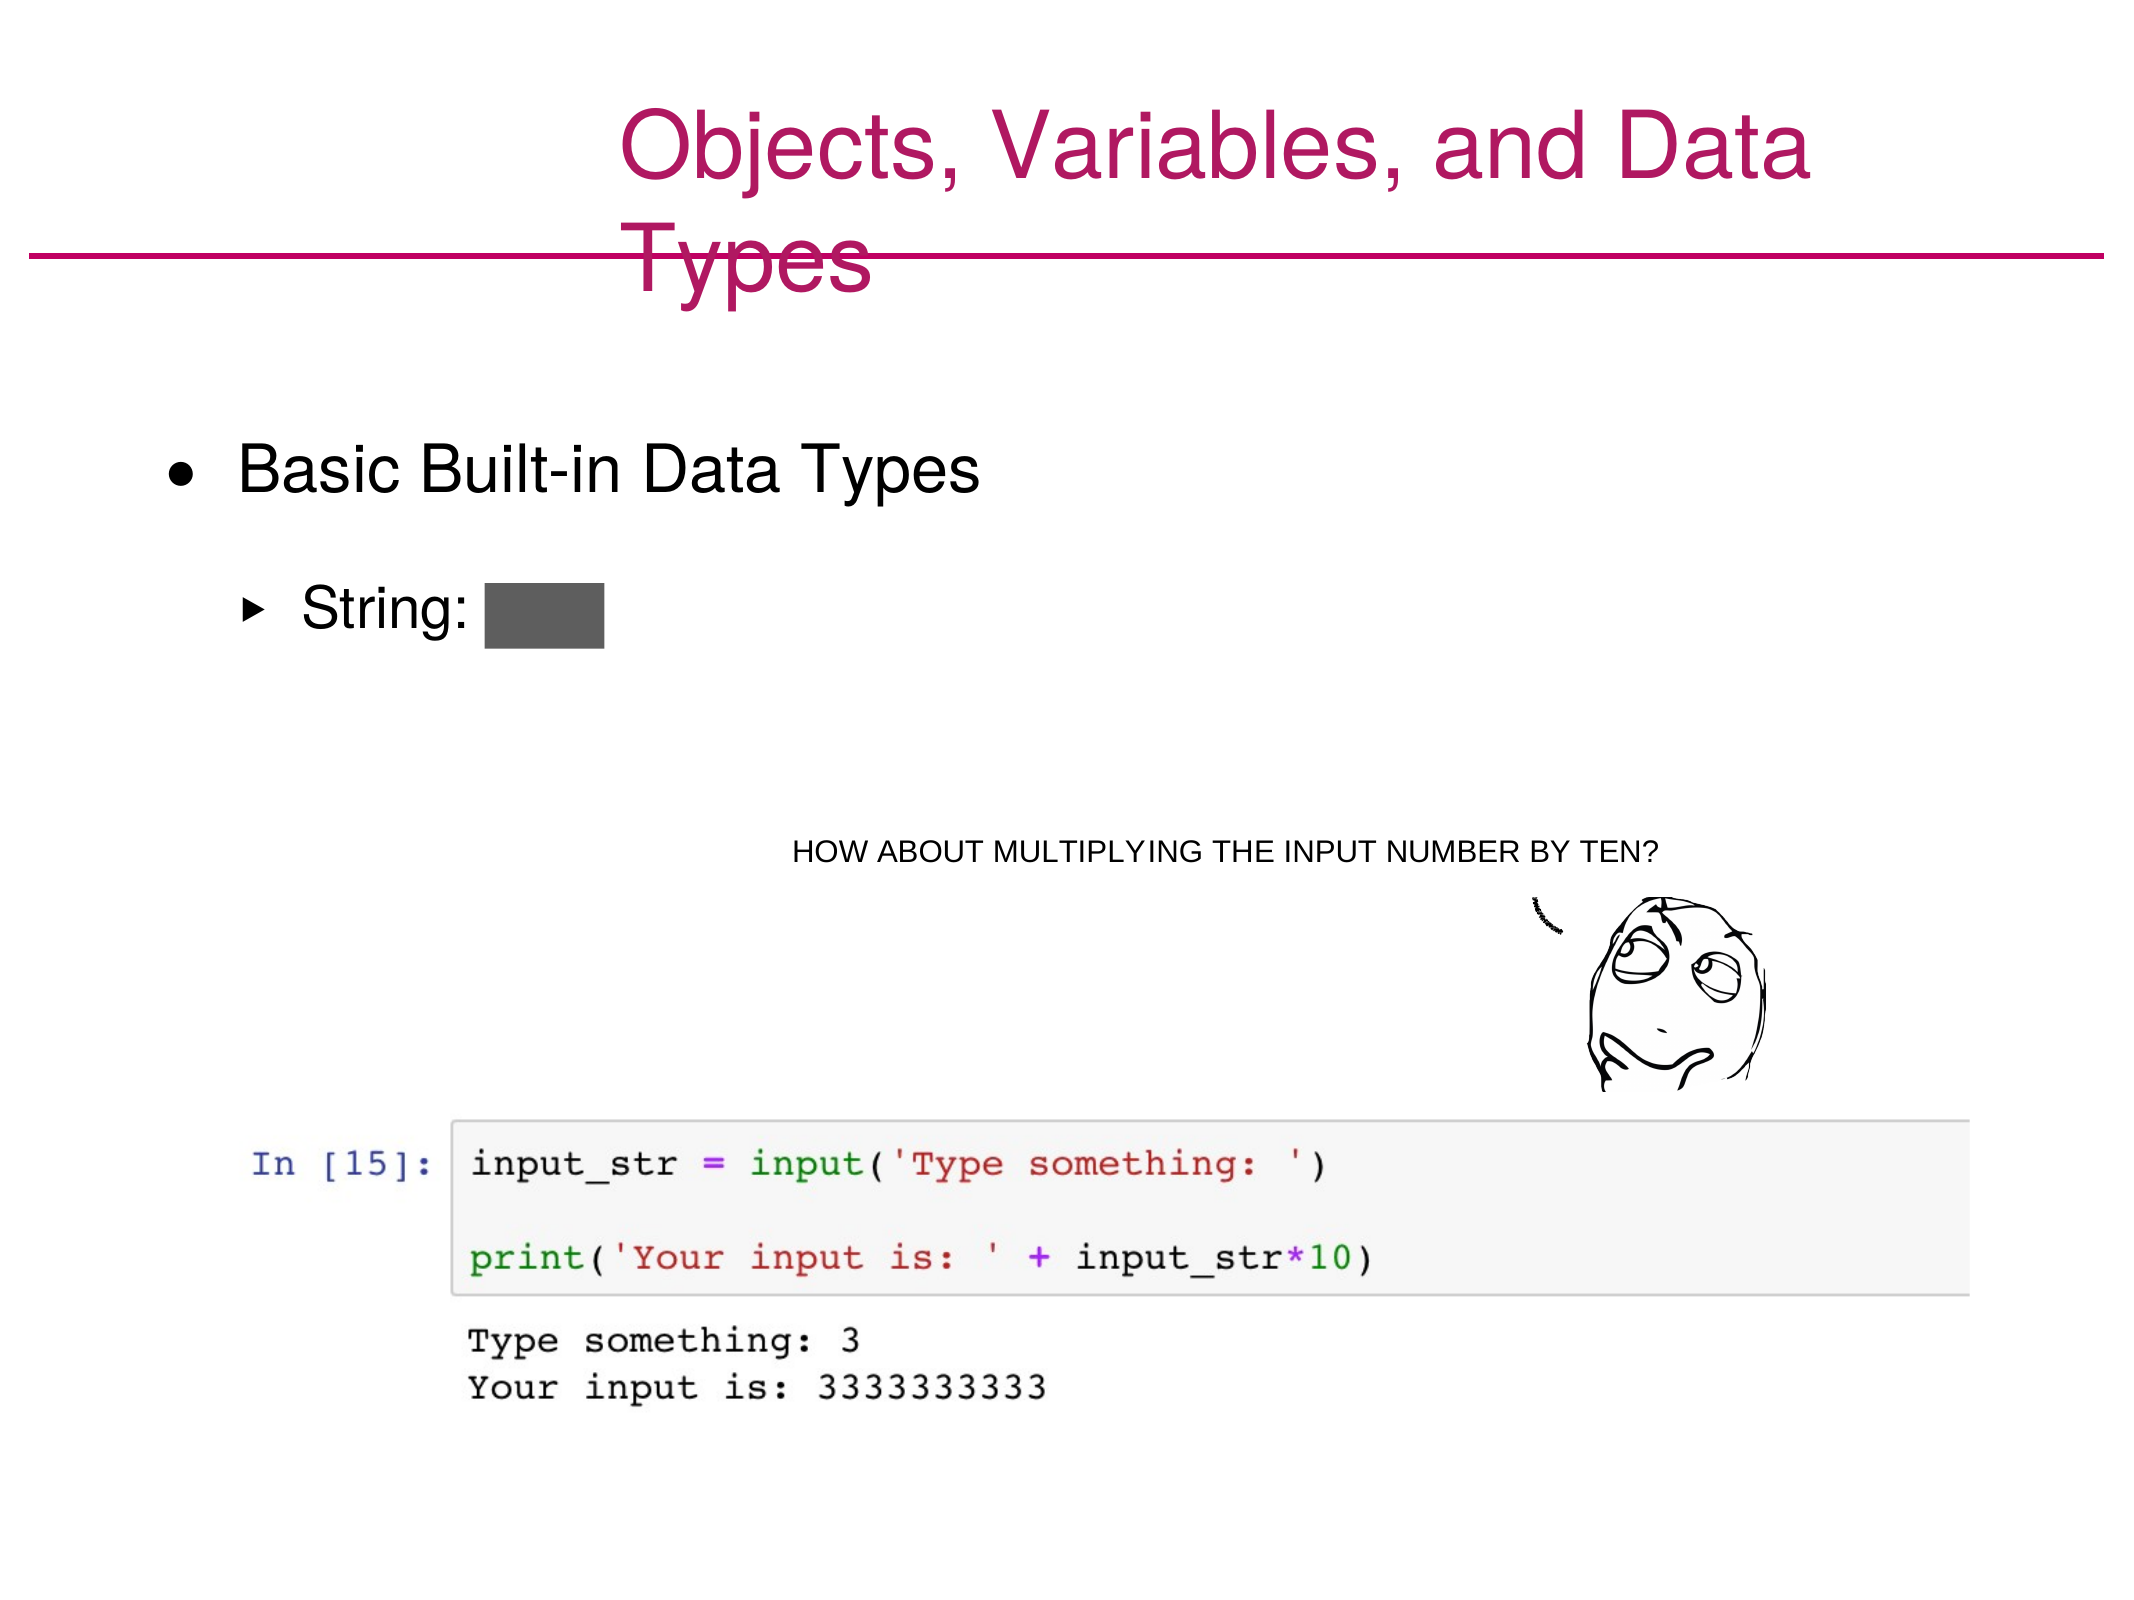

# Objects, Variables, and Data Types

Basic Built-in Data Types
String:
str

HOW ABOUT MULTIPLYING THE INPUT NUMBER BY TEN?